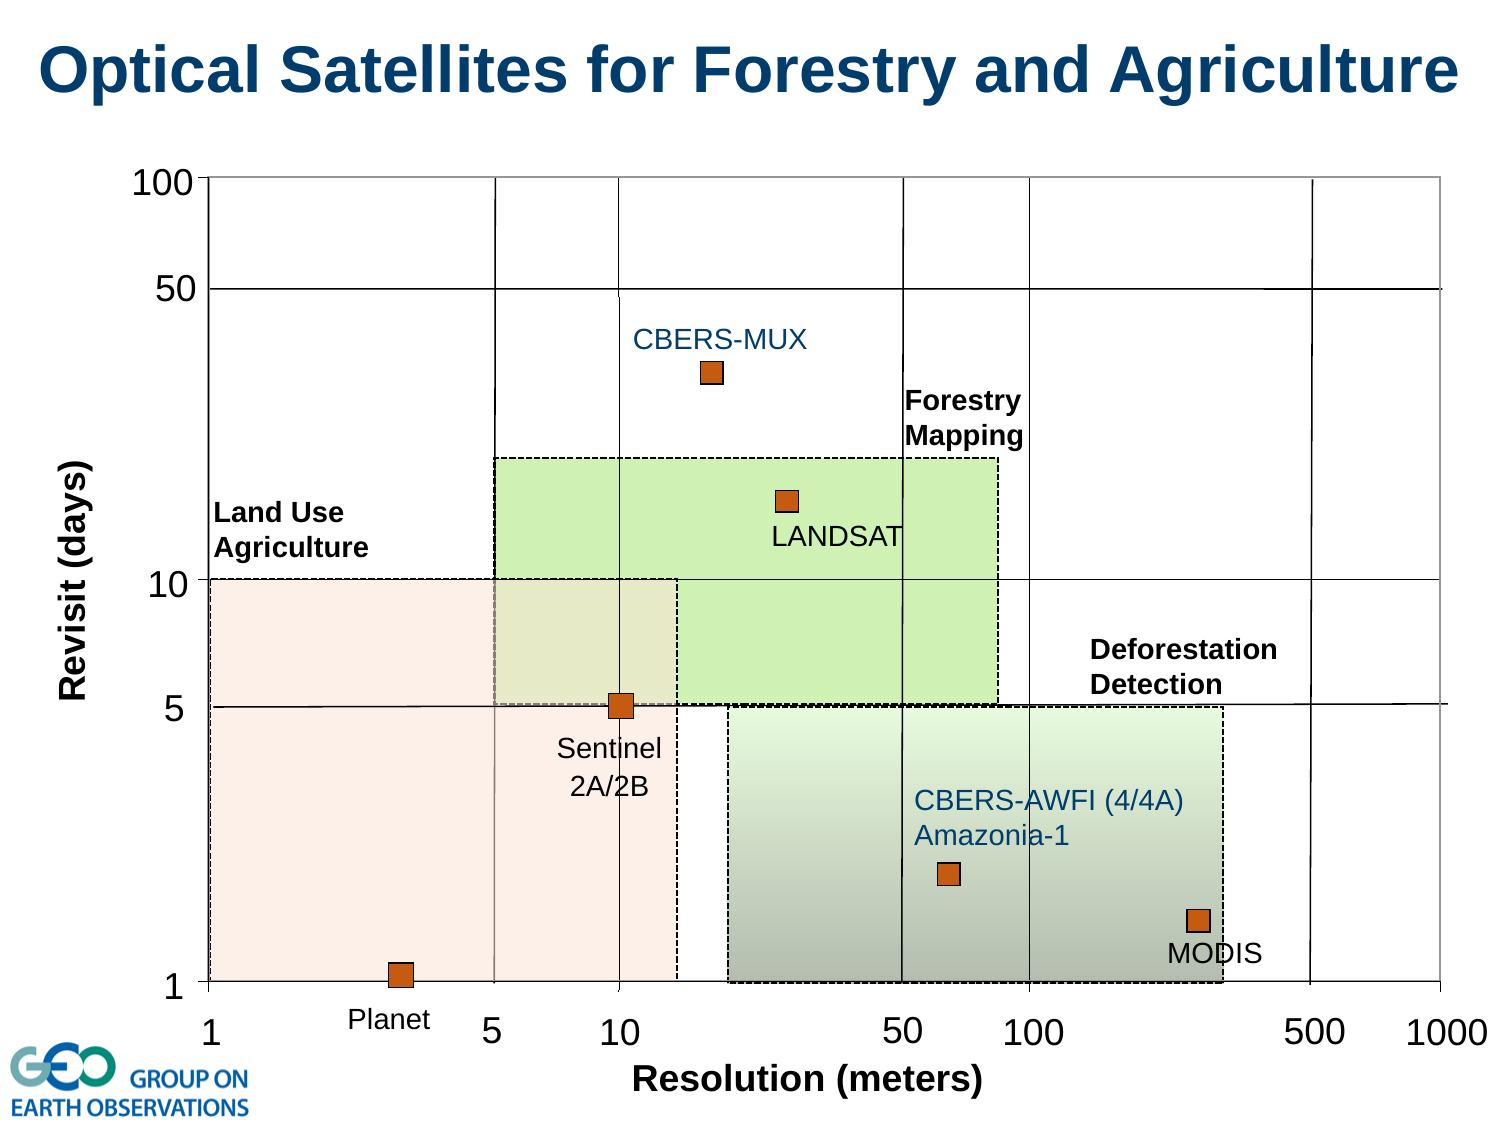

# Optical Satellites for Forestry and Agriculture
100

50

CBERS-MUX

Forestry
Mapping

Land Use
Agriculture
LANDSAT

Revisit (days)
10

Deforestation
Detection
5

Sentinel 2A/2B
CBERS-AWFI (4/4A)
Amazonia-1

MODIS
1

Planet
5
50
500
1
10
100
1000
Resolution (meters)